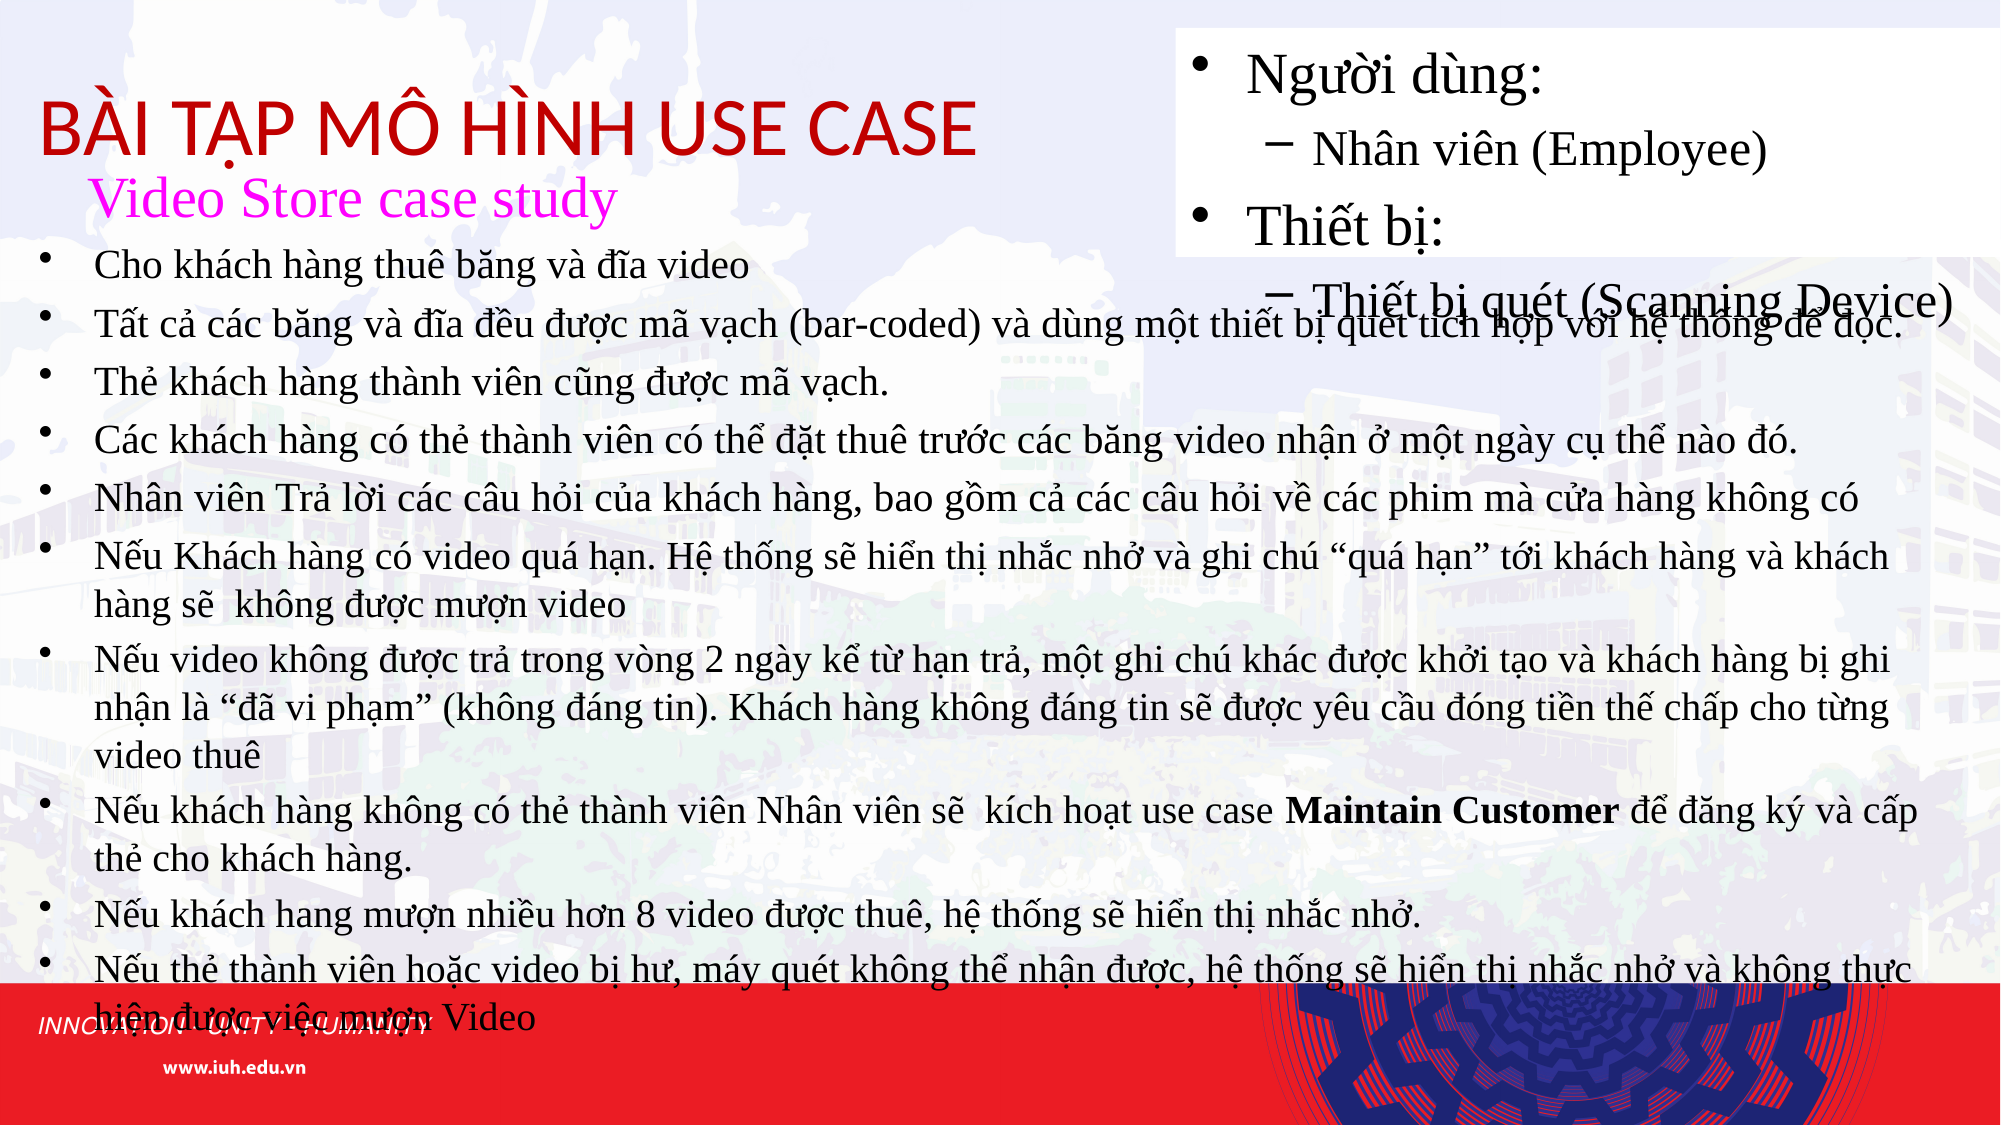

Người dùng:
Nhân viên (Employee)
Thiết bị:
Thiết bị quét (Scanning Device)
BÀI TẬP MÔ HÌNH USE CASE
Video Store case study
Cho khách hàng thuê băng và đĩa video
Tất cả các băng và đĩa đều được mã vạch (bar-coded) và dùng một thiết bị quét tích hợp với hệ thống để đọc.
Thẻ khách hàng thành viên cũng được mã vạch.
Các khách hàng có thẻ thành viên có thể đặt thuê trước các băng video nhận ở một ngày cụ thể nào đó.
Nhân viên Trả lời các câu hỏi của khách hàng, bao gồm cả các câu hỏi về các phim mà cửa hàng không có
Nếu Khách hàng có video quá hạn. Hệ thống sẽ hiển thị nhắc nhở và ghi chú “quá hạn” tới khách hàng và khách hàng sẽ  không được mượn video
Nếu video không được trả trong vòng 2 ngày kể từ hạn trả, một ghi chú khác được khởi tạo và khách hàng bị ghi nhận là “đã vi phạm” (không đáng tin). Khách hàng không đáng tin sẽ được yêu cầu đóng tiền thế chấp cho từng video thuê
Nếu khách hàng không có thẻ thành viên Nhân viên sẽ  kích hoạt use case Maintain Customer để đăng ký và cấp thẻ cho khách hàng.
Nếu khách hang mượn nhiều hơn 8 video được thuê, hệ thống sẽ hiển thị nhắc nhở.
Nếu thẻ thành viên hoặc video bị hư, máy quét không thể nhận được, hệ thống sẽ hiển thị nhắc nhở và không thực hiện được việc mượn Video